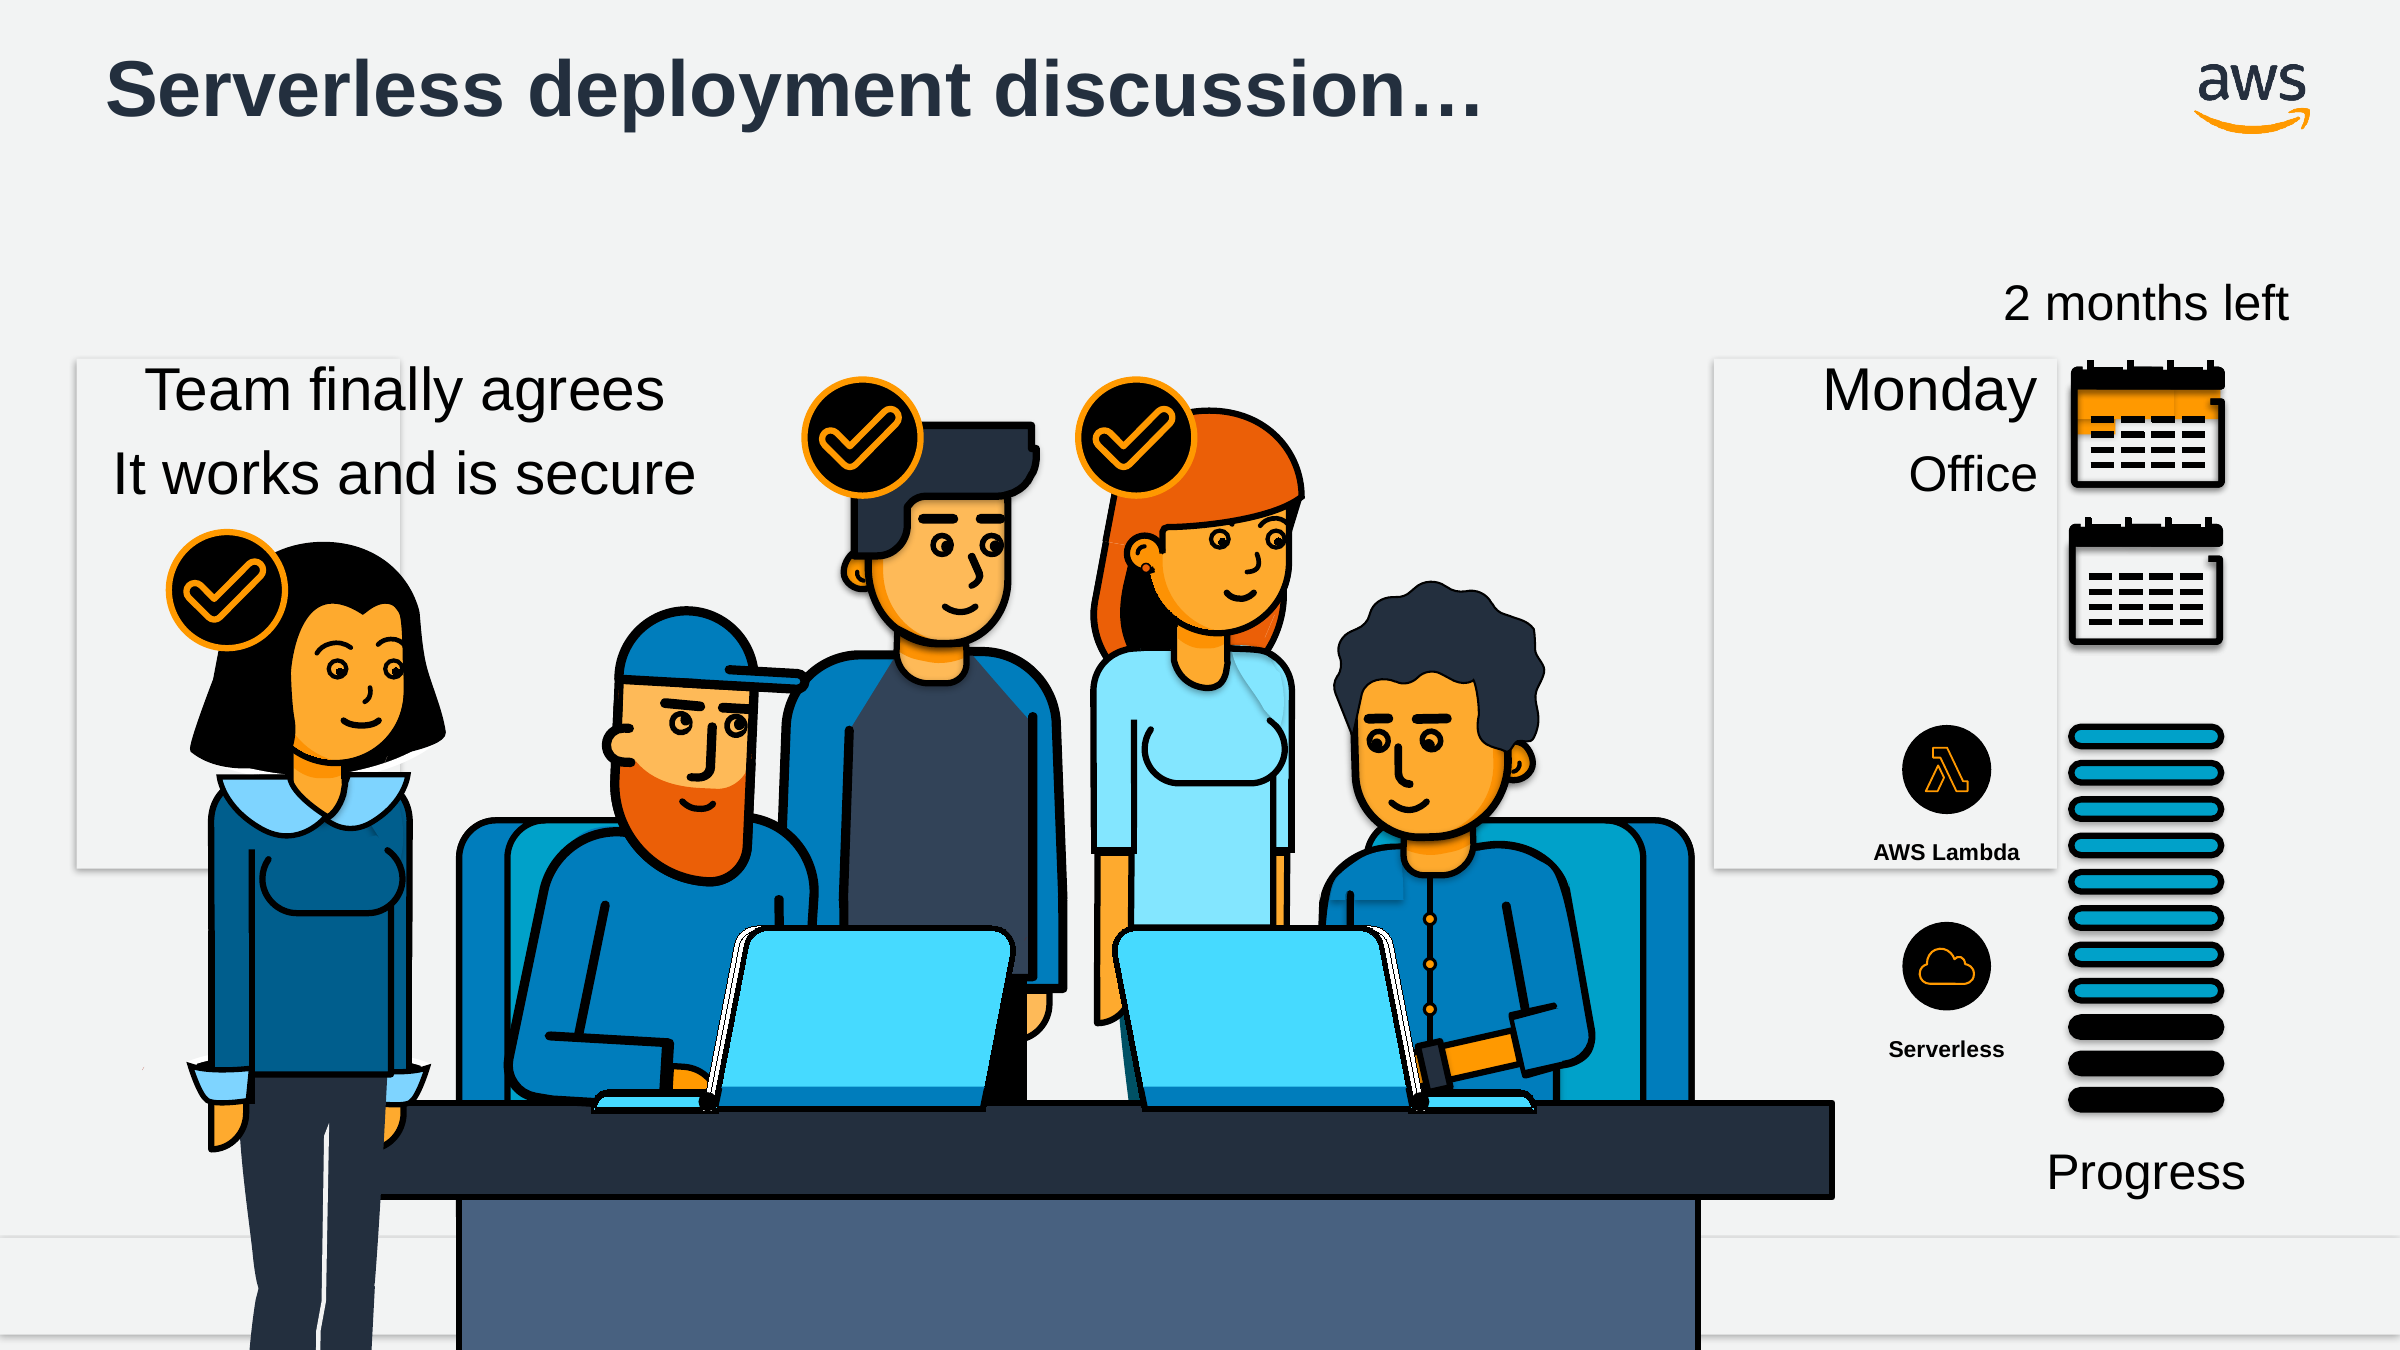

# Serverless deployment discussion…

2 months left
Team finally agrees
It works and is secure
Monday

Office

AWS Lambda

Serverless

Progress